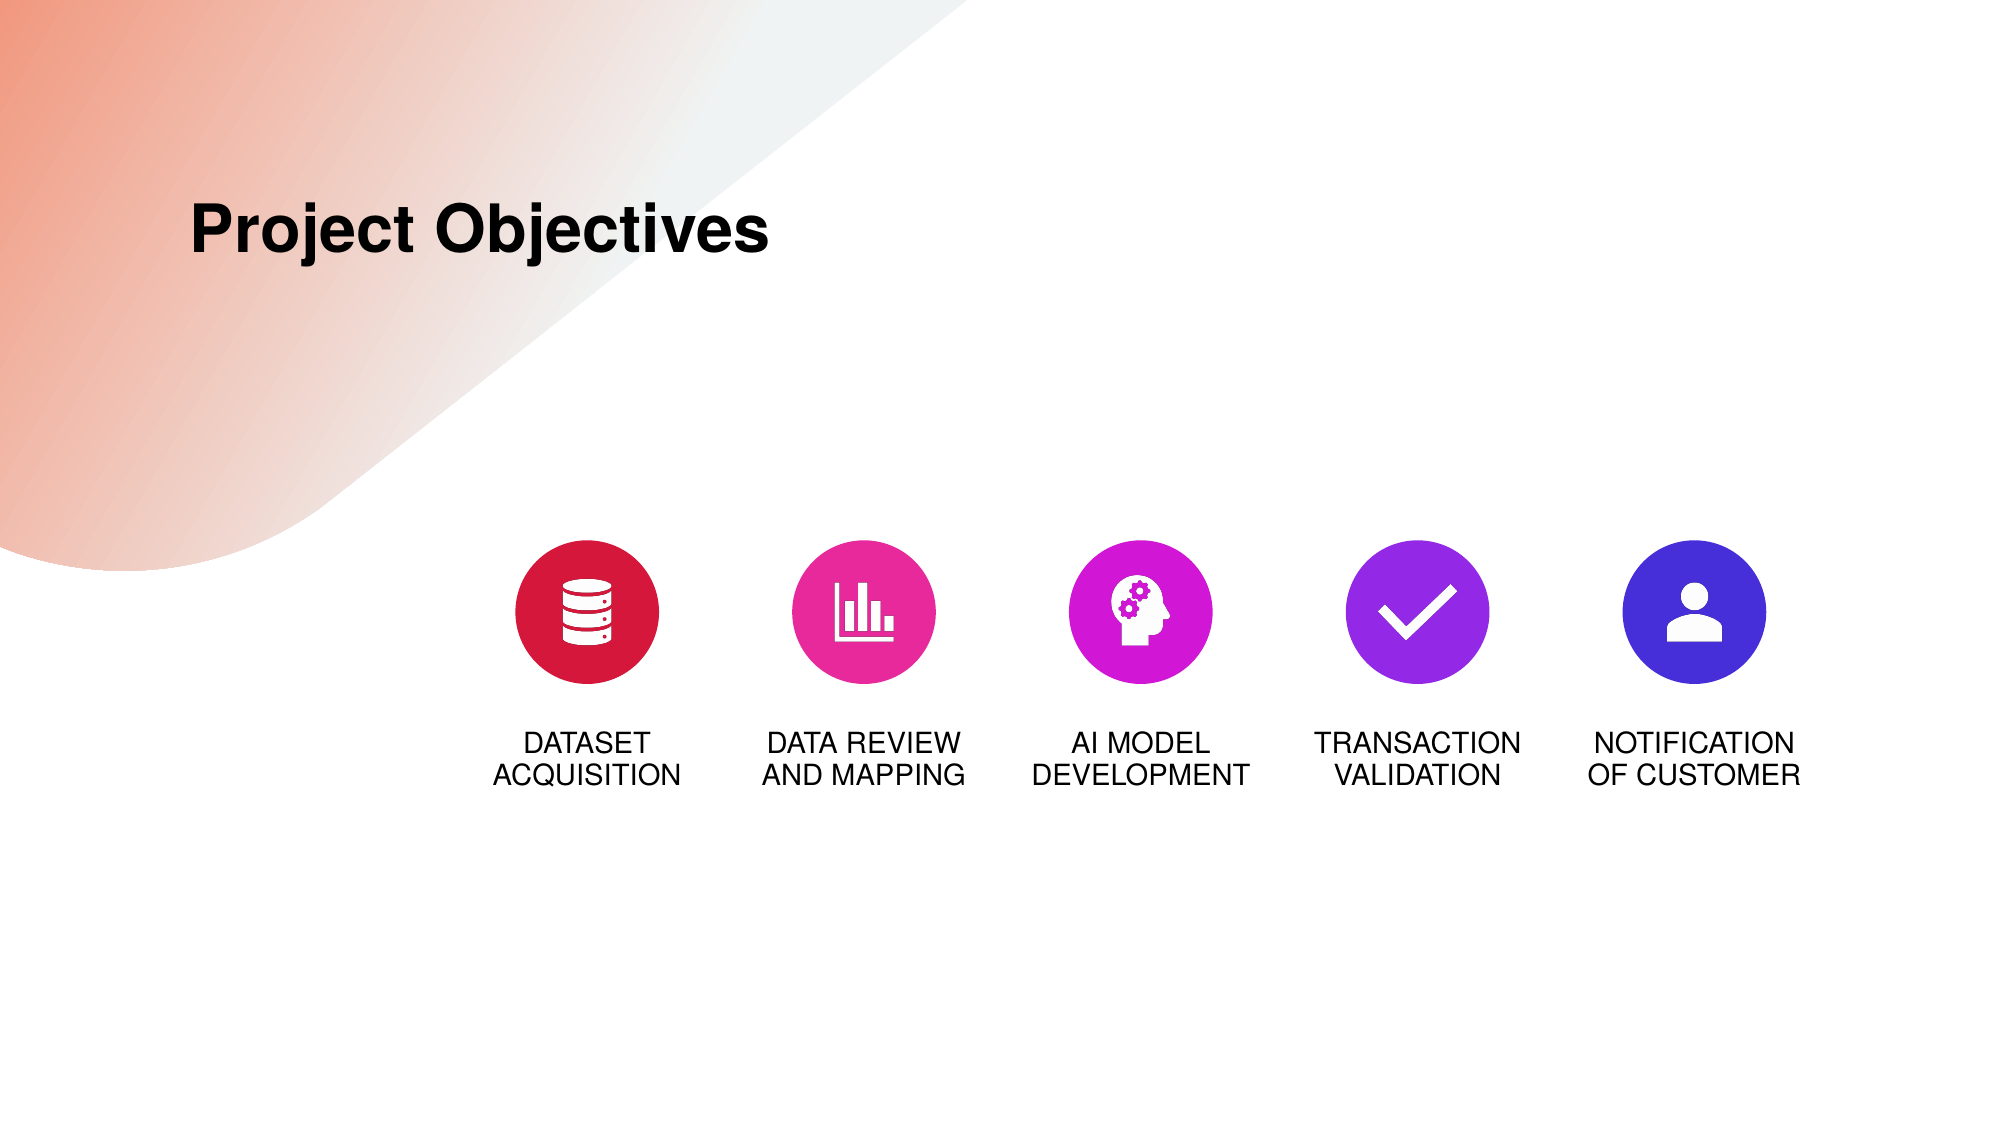

# Project Objectives
Dataset Acquisition
Data Review and Mapping
AI Model Development
Transaction Validation
Notification of Customer